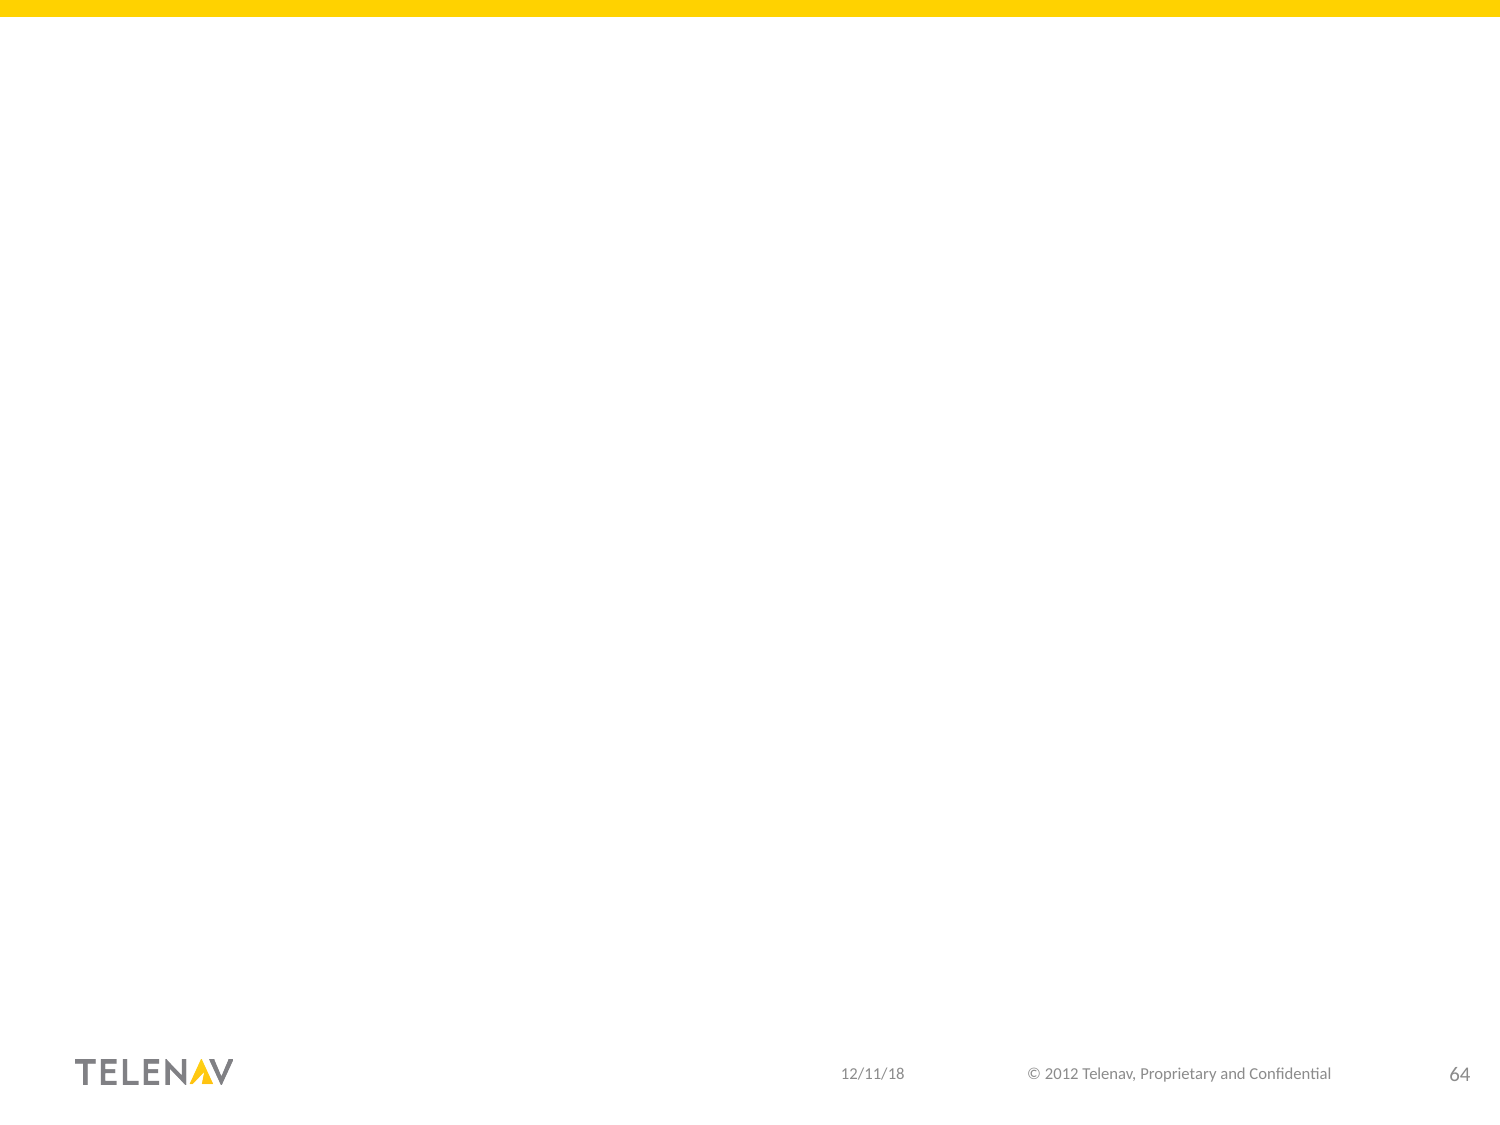

#

12/11/18
© 2012 Telenav, Proprietary and Confidential
64